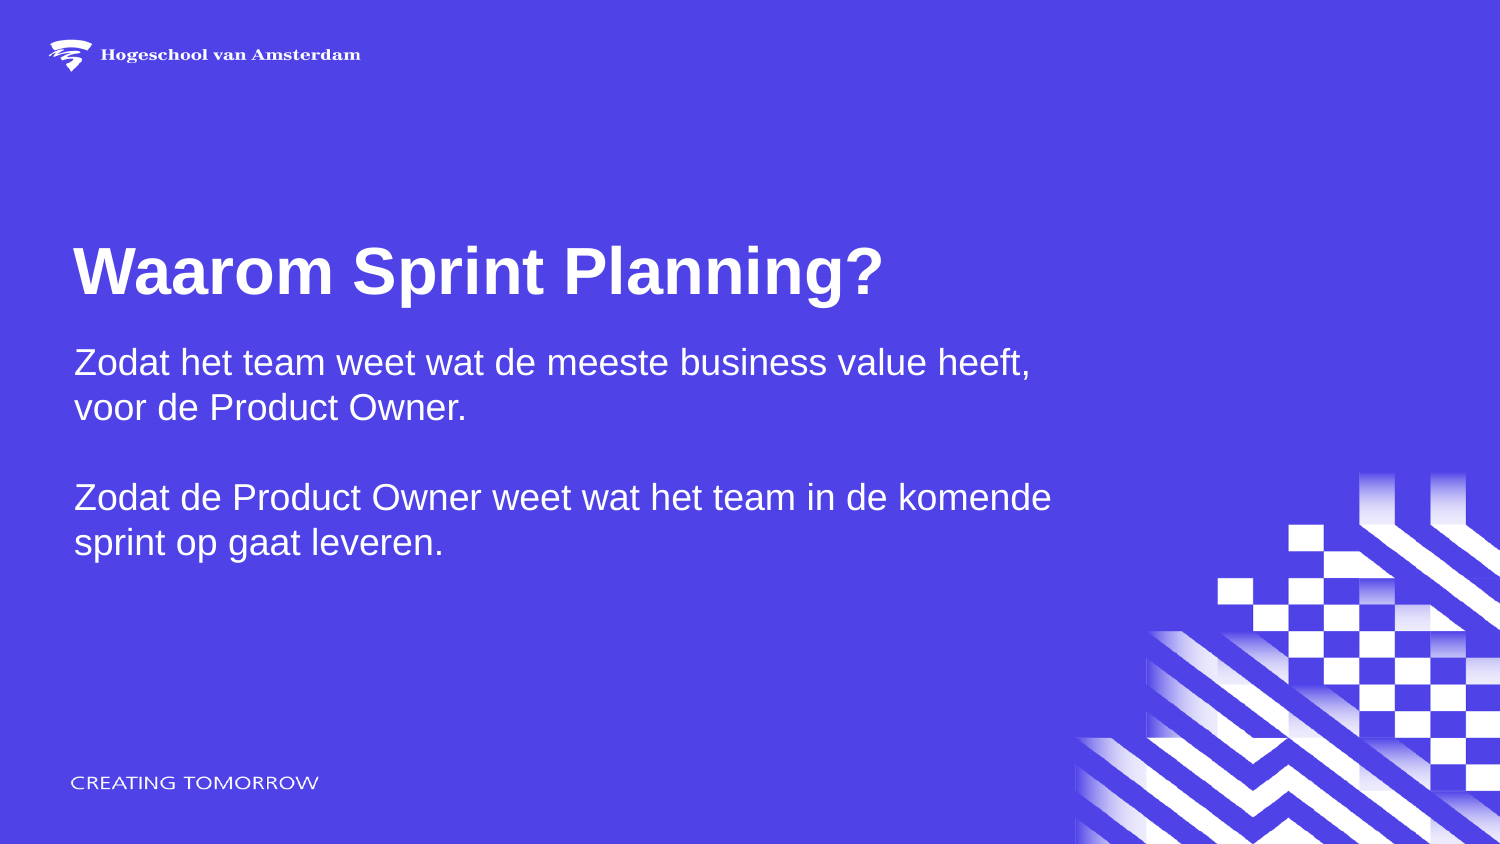

# Waarom Sprint Planning?
Zodat het team weet wat de meeste business value heeft, voor de Product Owner.

Zodat de Product Owner weet wat het team in de komende sprint op gaat leveren.